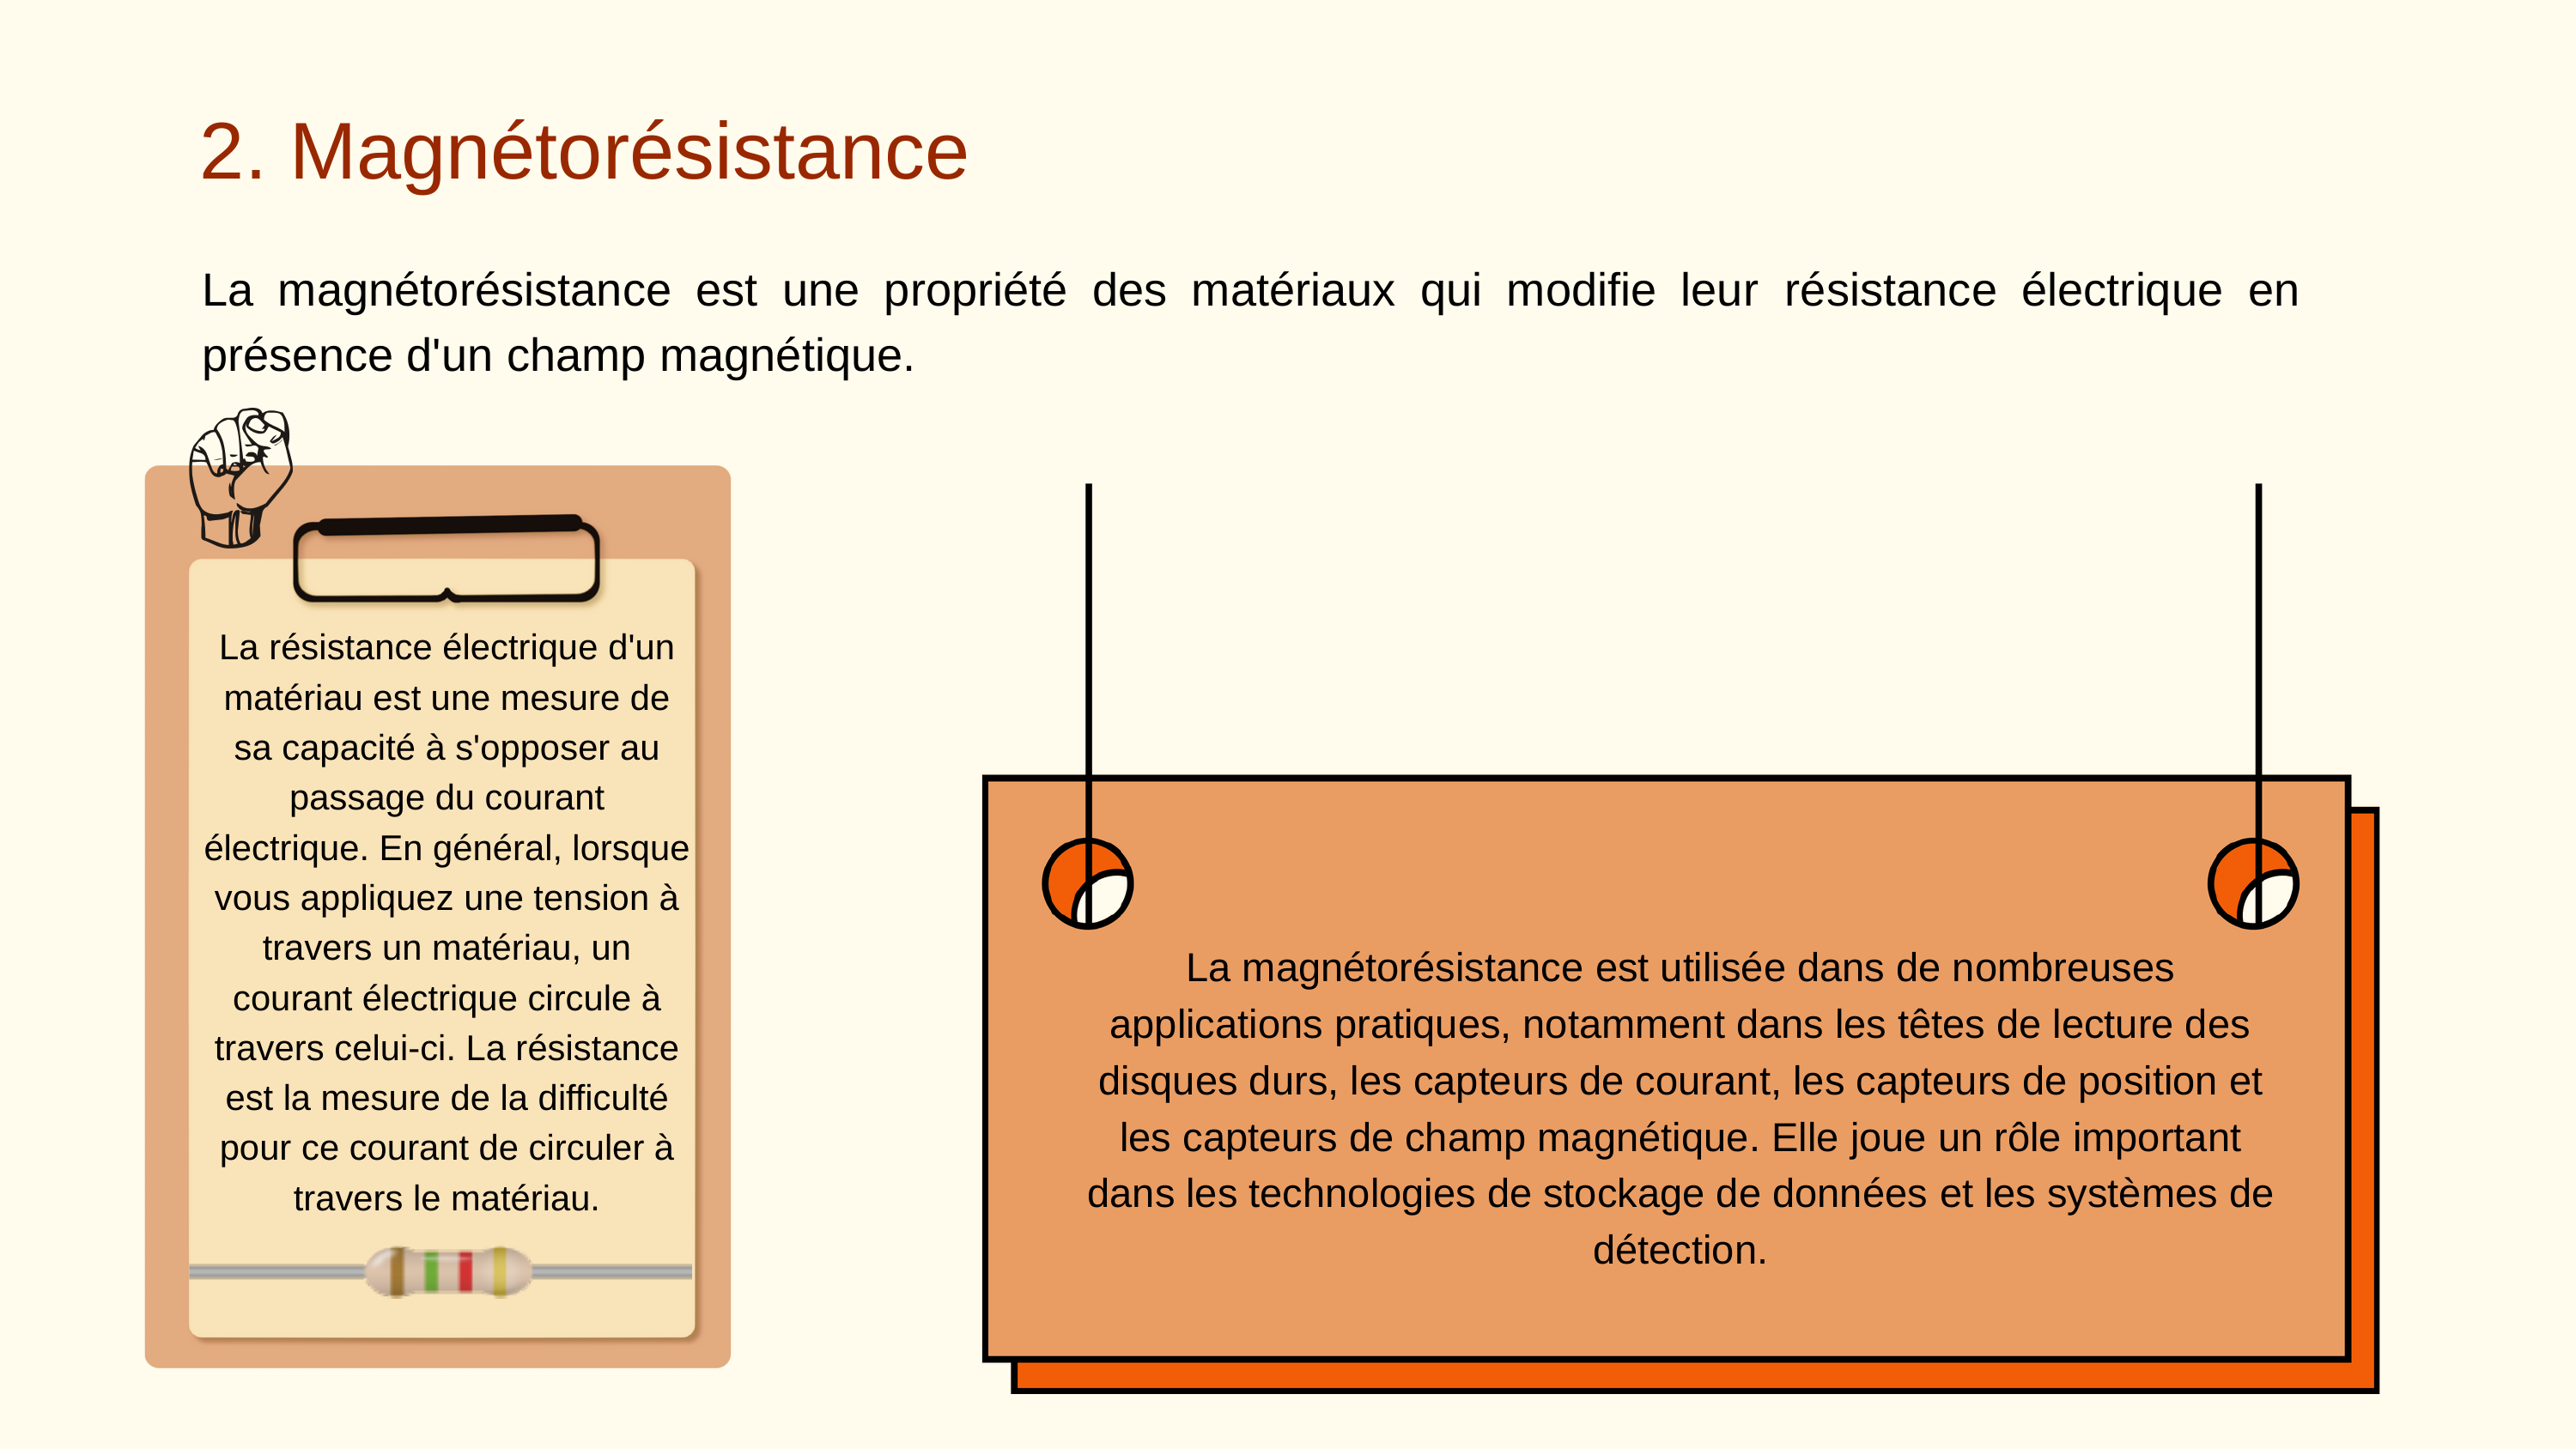

2. Magnétorésistance
La magnétorésistance est une propriété des matériaux qui modifie leur résistance électrique en présence d'un champ magnétique.

La résistance électrique d'un matériau est une mesure de sa capacité à s'opposer au passage du courant électrique. En général, lorsque vous appliquez une tension à travers un matériau, un courant électrique circule à travers celui-ci. La résistance est la mesure de la difficulté pour ce courant de circuler à travers le matériau.
La magnétorésistance est utilisée dans de nombreuses applications pratiques, notamment dans les têtes de lecture des disques durs, les capteurs de courant, les capteurs de position et les capteurs de champ magnétique. Elle joue un rôle important dans les technologies de stockage de données et les systèmes de détection.